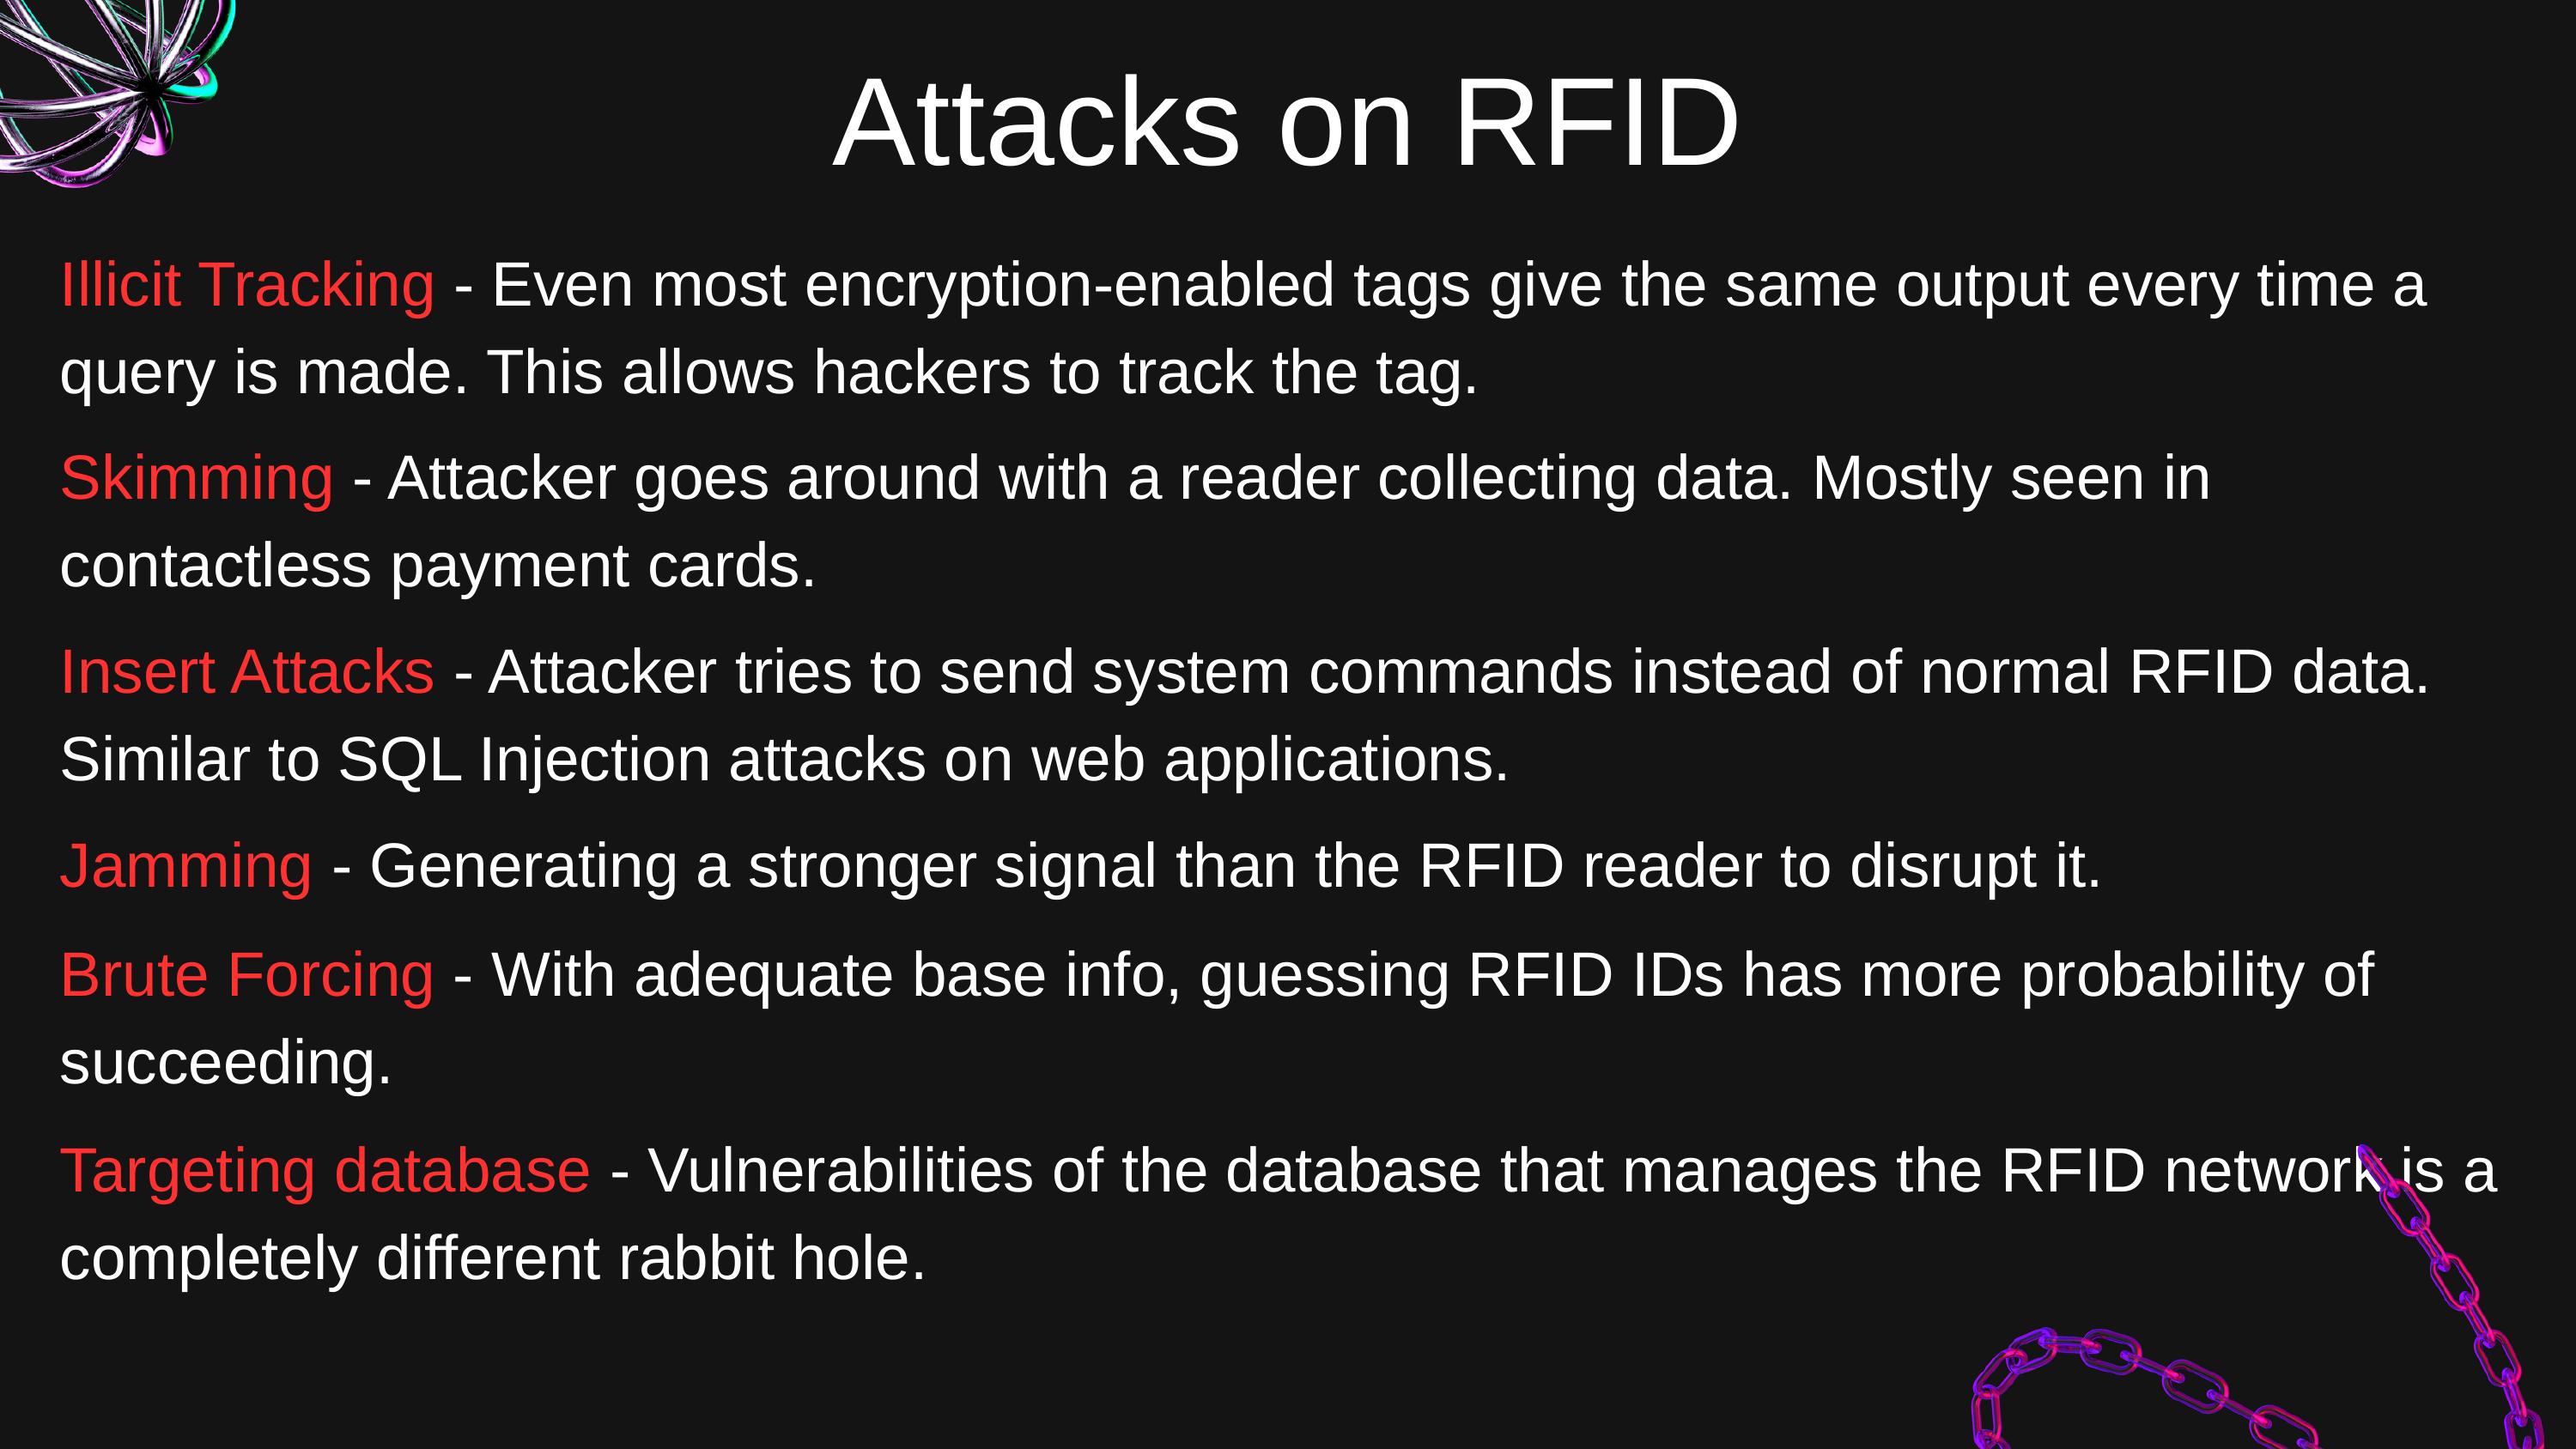

Attacks on RFID
Illicit Tracking - Even most encryption-enabled tags give the same output every time a query is made. This allows hackers to track the tag.
Skimming - Attacker goes around with a reader collecting data. Mostly seen in contactless payment cards.
Insert Attacks - Attacker tries to send system commands instead of normal RFID data. Similar to SQL Injection attacks on web applications.
Jamming - Generating a stronger signal than the RFID reader to disrupt it.
Brute Forcing - With adequate base info, guessing RFID IDs has more probability of succeeding.
Targeting database - Vulnerabilities of the database that manages the RFID network is a completely different rabbit hole.